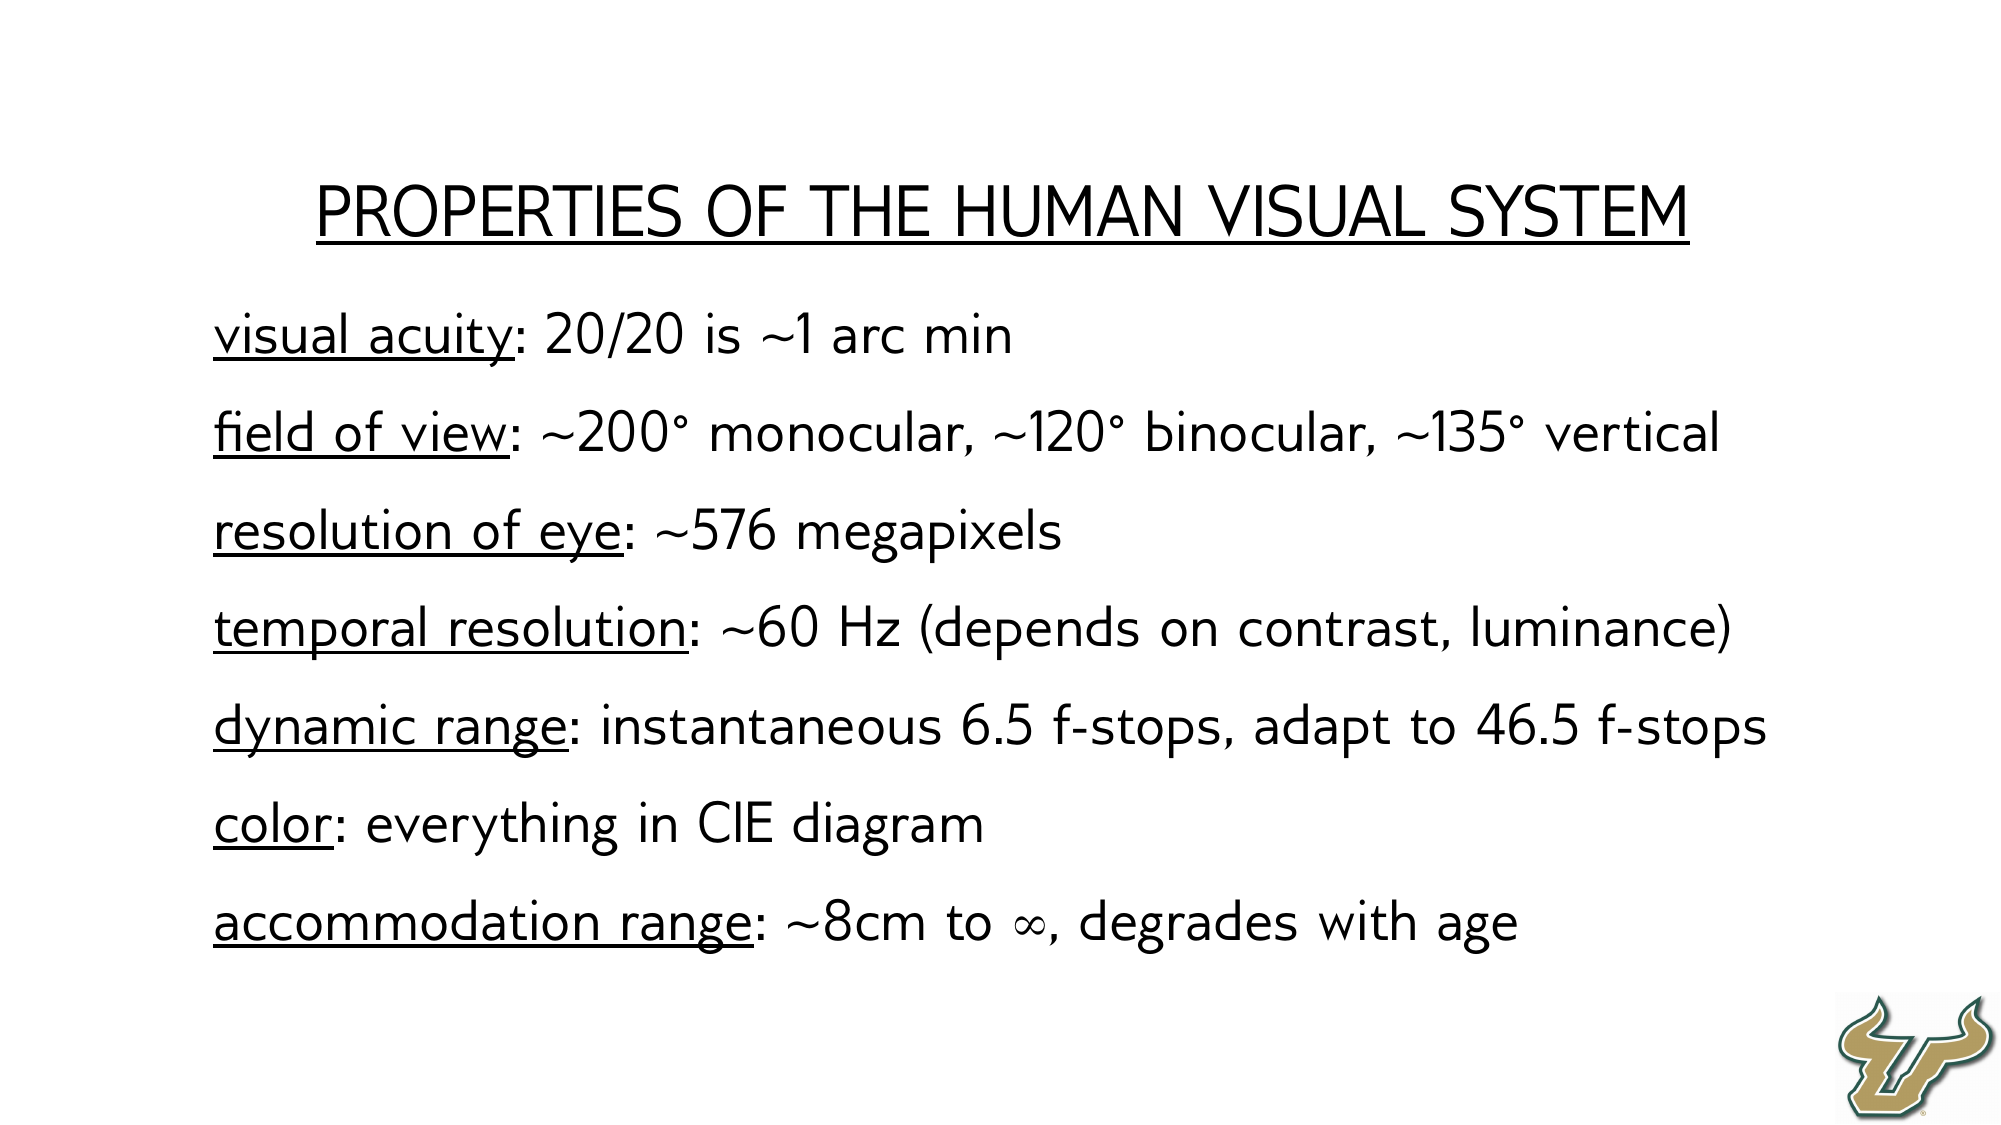

Properties of the Human Visual System
visual acuity: 20/20 is ~1 arc min
field of view: ~200° monocular, ~120° binocular, ~135° vertical
resolution of eye: ~576 megapixels
temporal resolution: ~60 Hz (depends on contrast, luminance)
dynamic range: instantaneous 6.5 f-stops, adapt to 46.5 f-stops
color: everything in CIE diagram
accommodation range: ~8cm to ∞, degrades with age